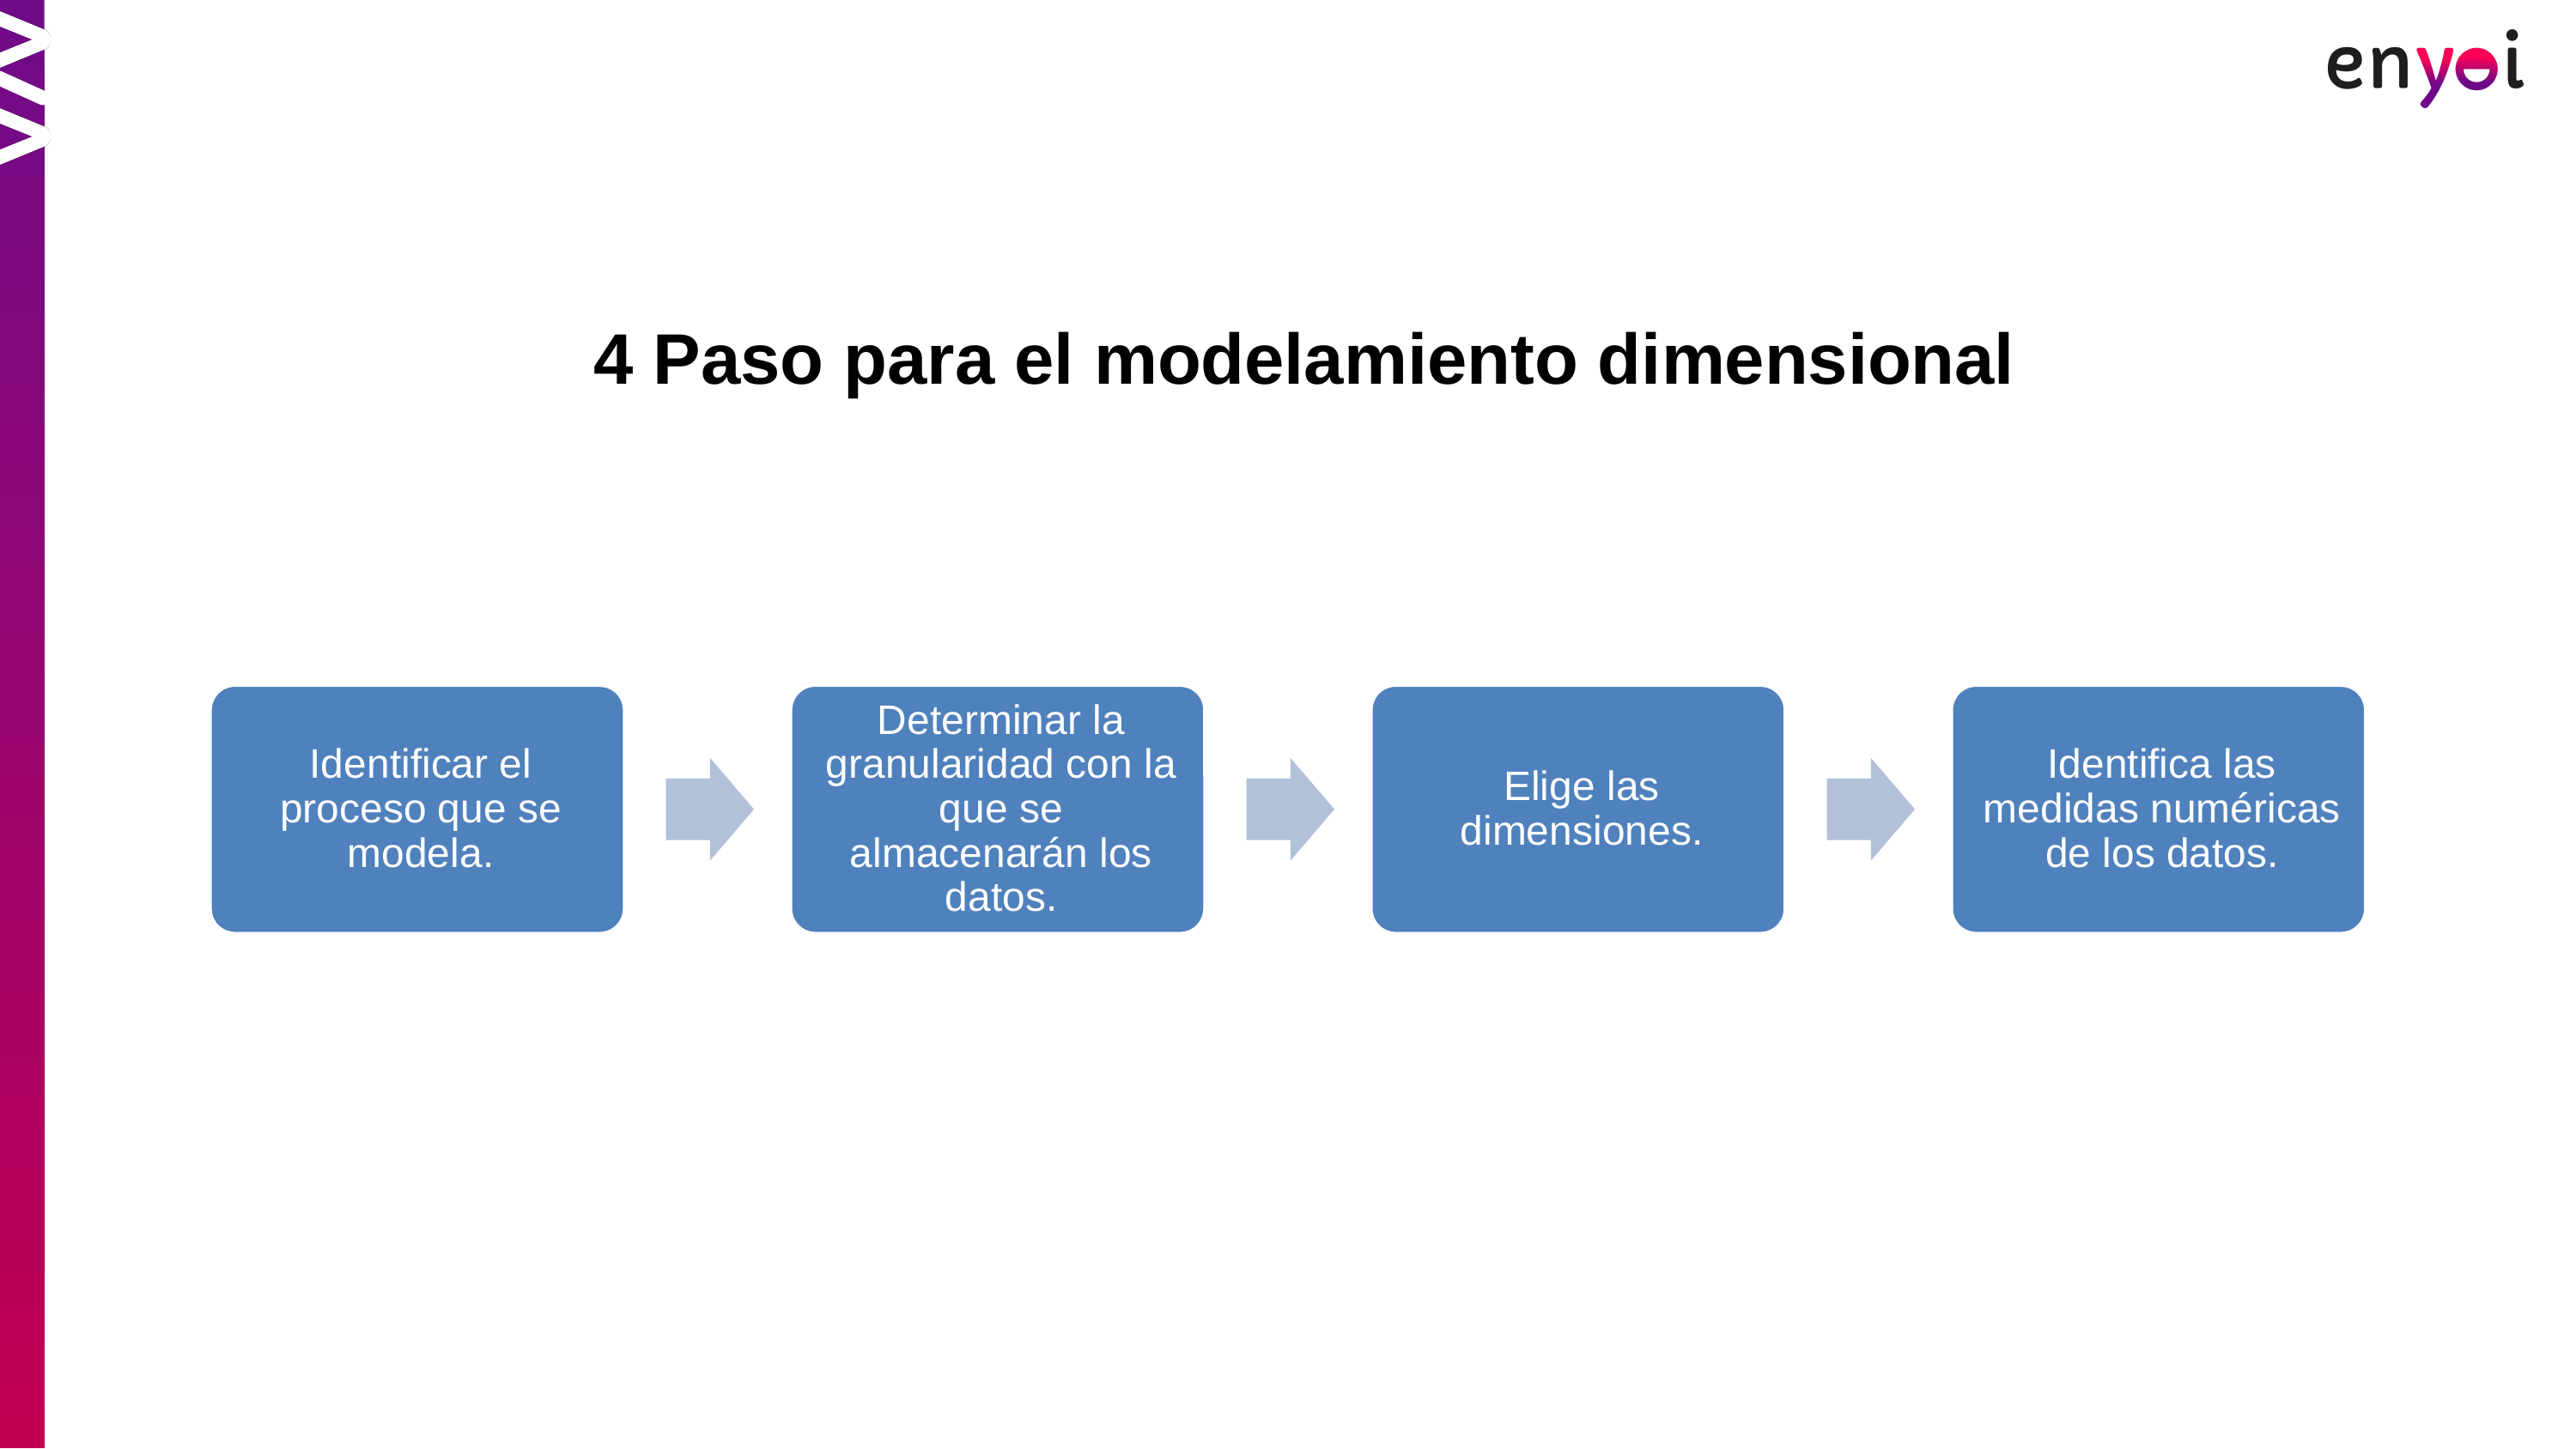

4 Paso para el modelamiento dimensional
Identificar el proceso que se modela.

Determinar la granularidad con la que se almacenarán los datos.

Elige las dimensiones.

Identifica las medidas numéricas de los datos.